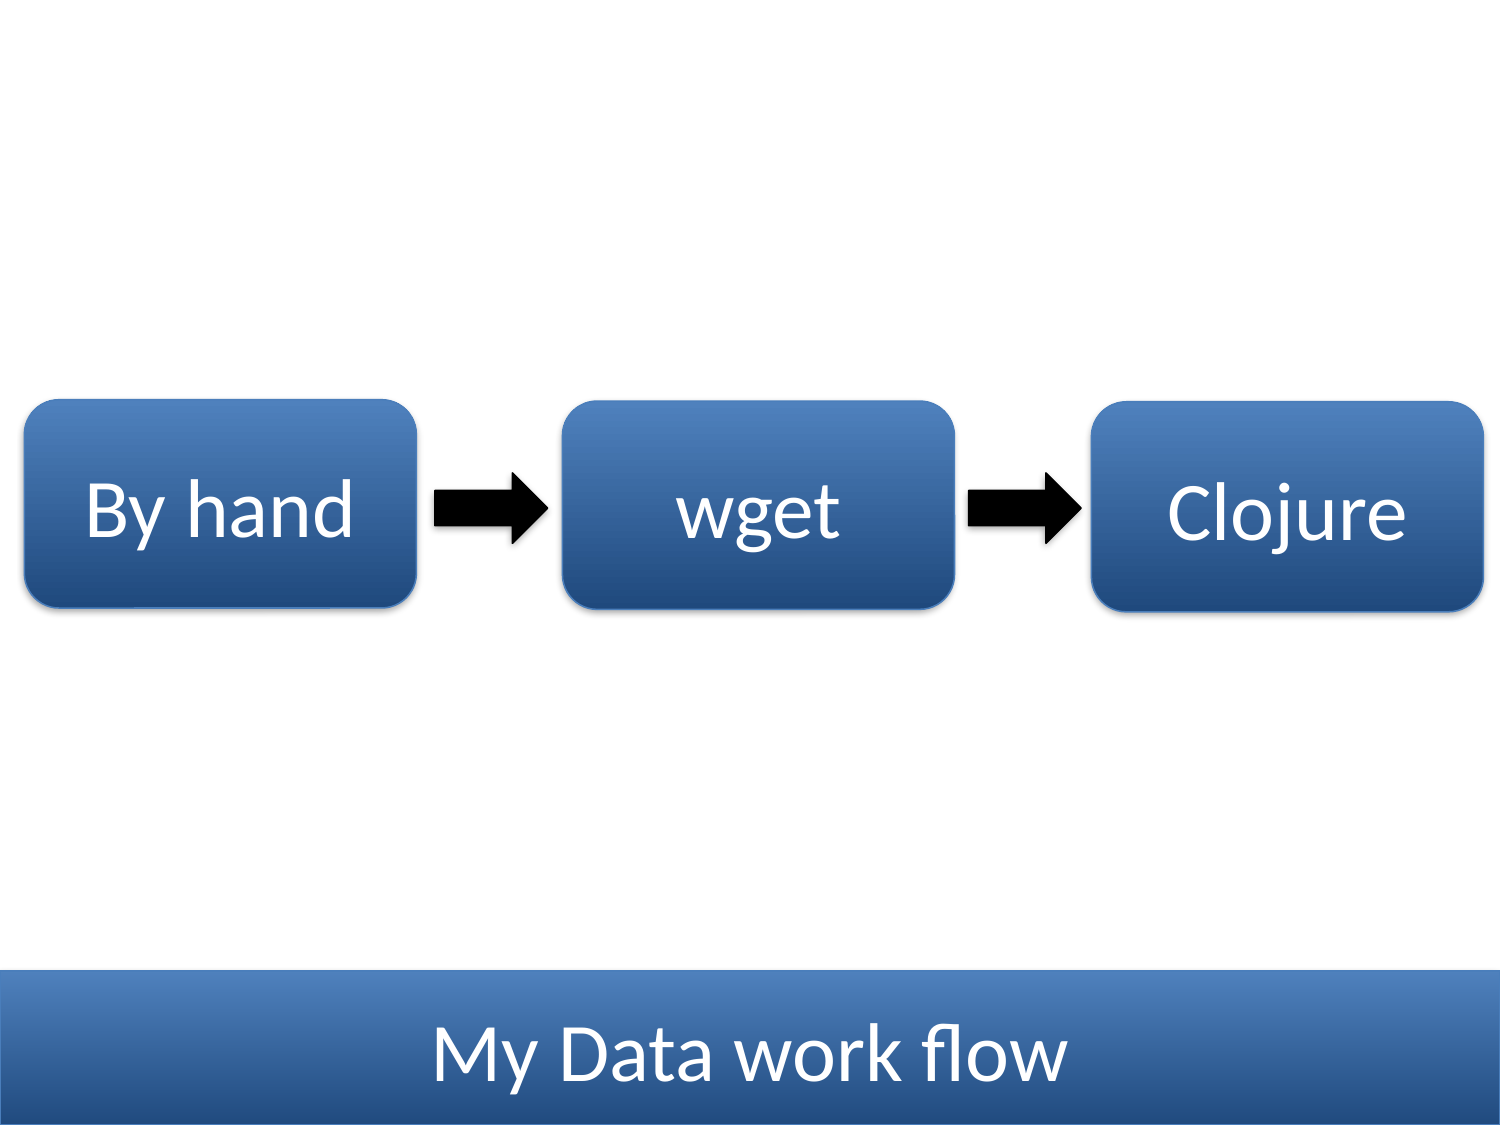

By hand
wget
Clojure

My Data work flow